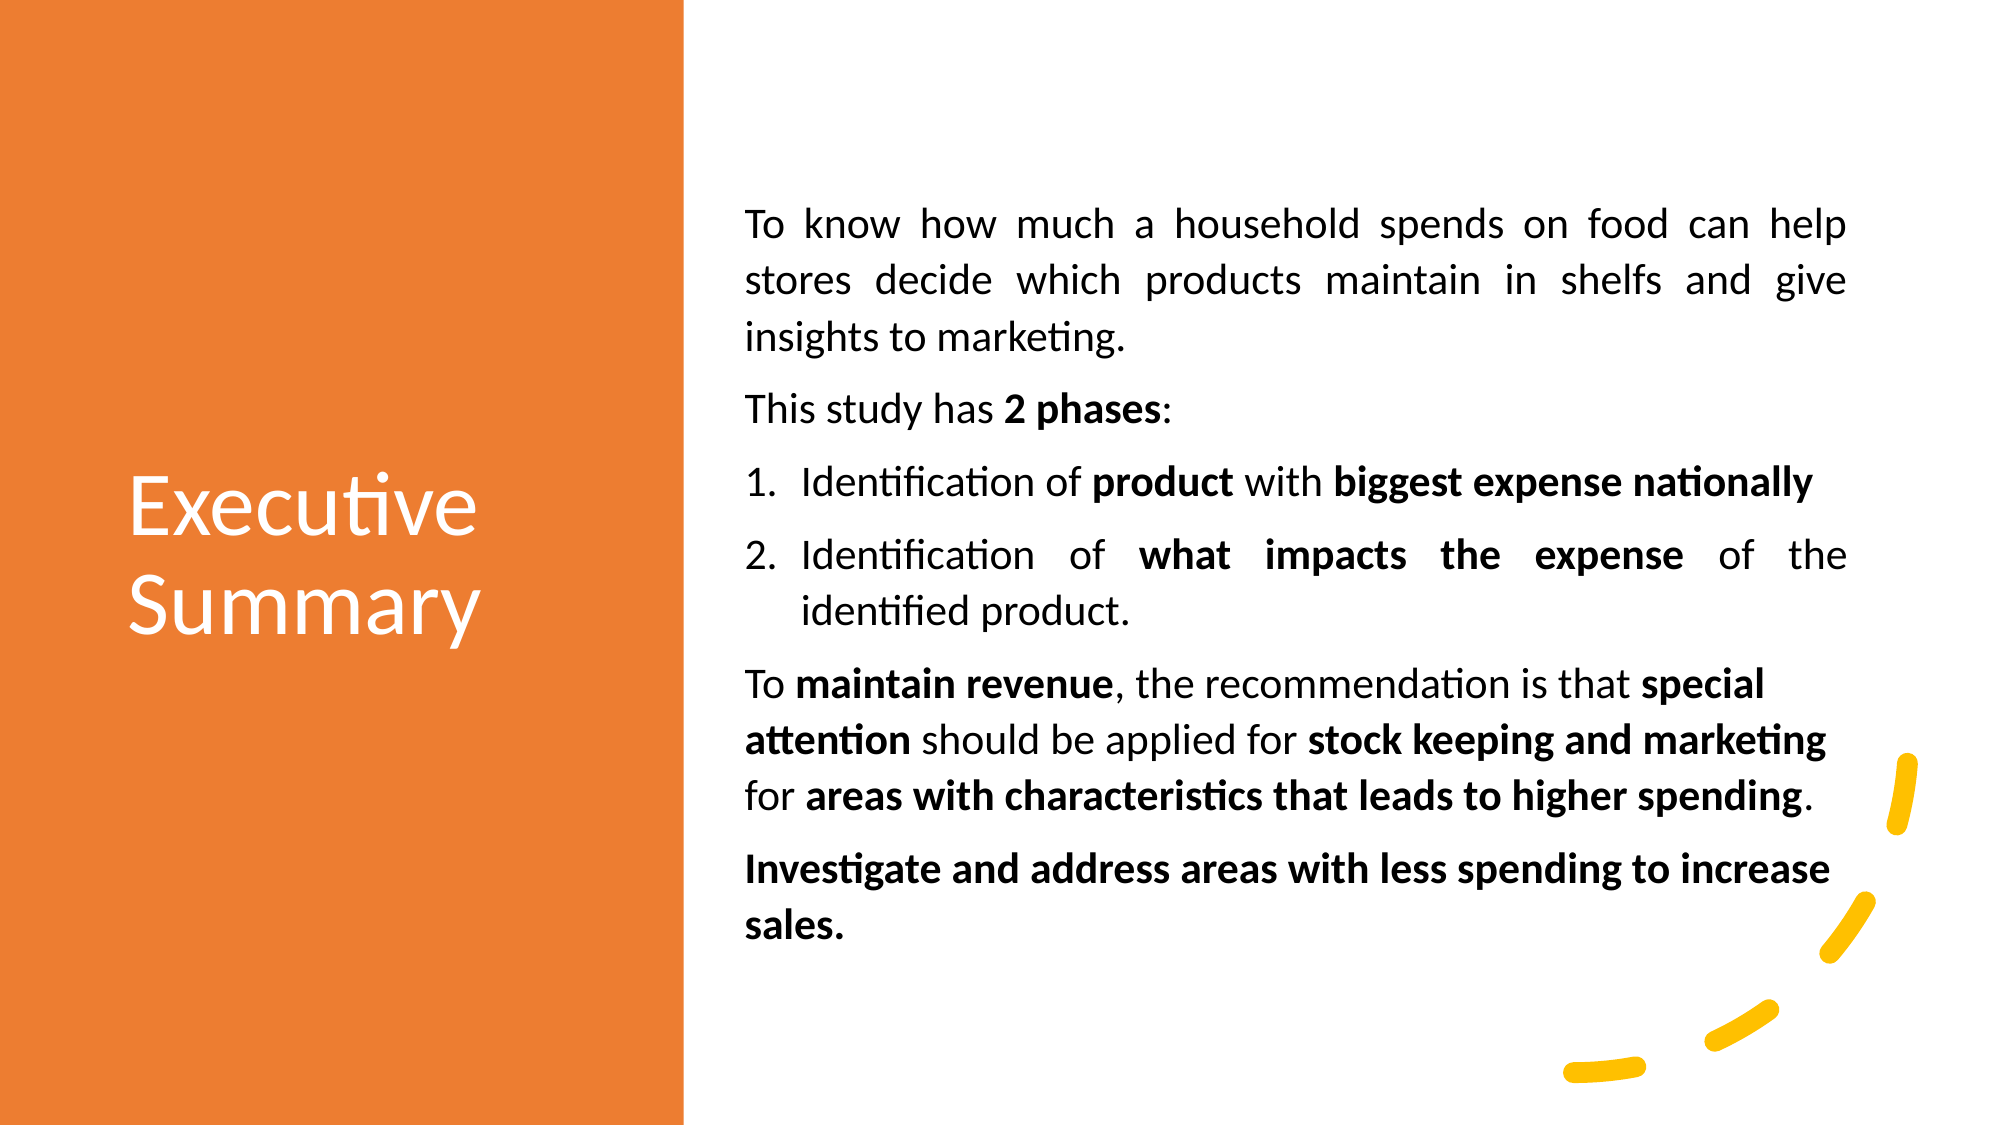

# Executive Summary
To know how much a household spends on food can help stores decide which products maintain in shelfs and give insights to marketing.
This study has 2 phases:
Identification of product with biggest expense nationally
Identification of what impacts the expense of the identified product.
To maintain revenue, the recommendation is that special attention should be applied for stock keeping and marketing for areas with characteristics that leads to higher spending.
Investigate and address areas with less spending to increase sales.

4